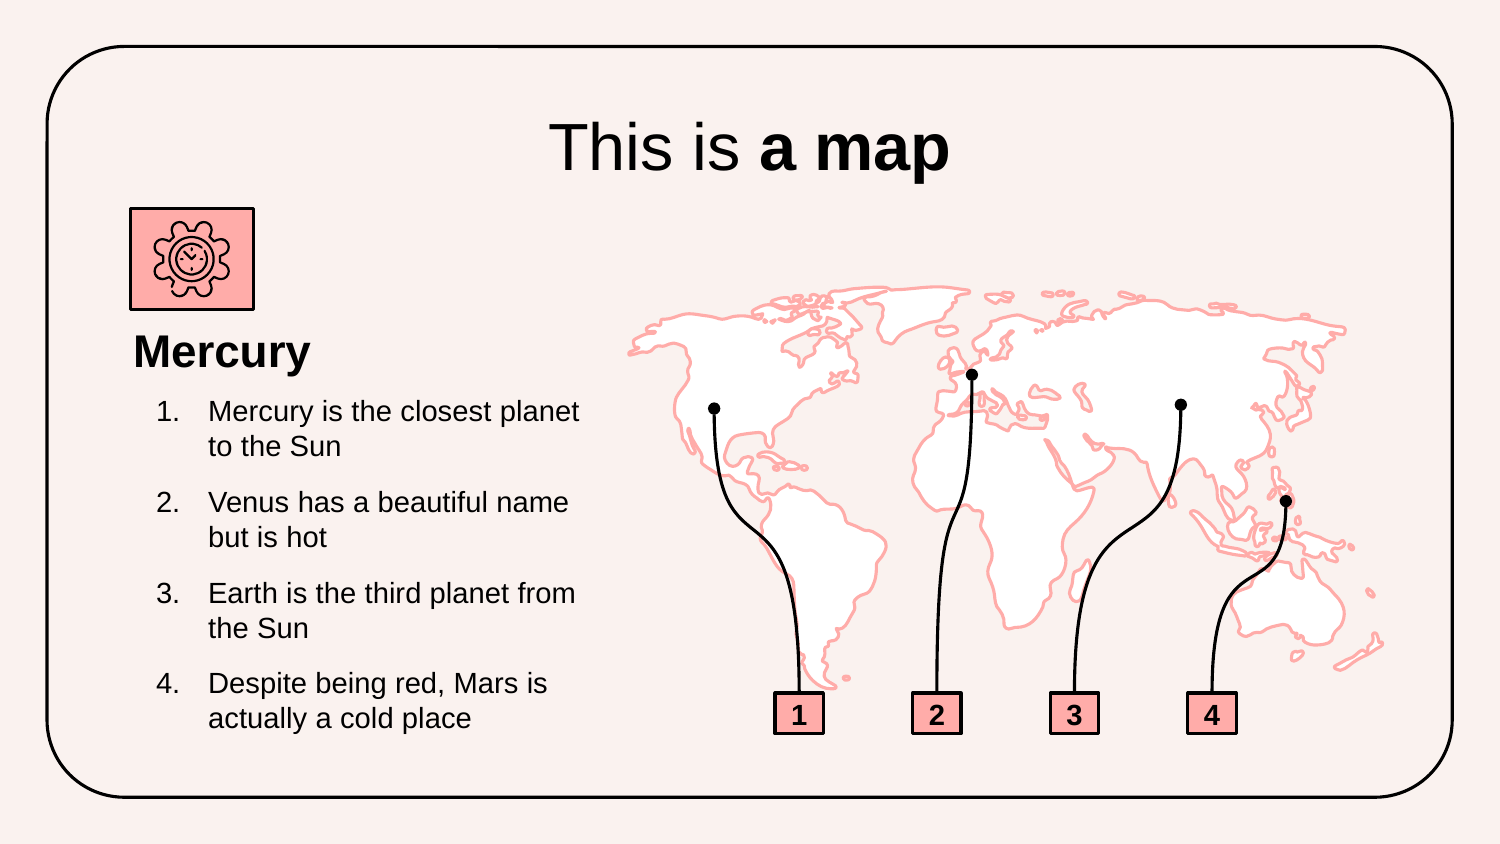

# This is a map

Mercury
Mercury is the closest planet to the Sun
Venus has a beautiful name but is hot
Earth is the third planet from the Sun
Despite being red, Mars is actually a cold place
1
2
3
4